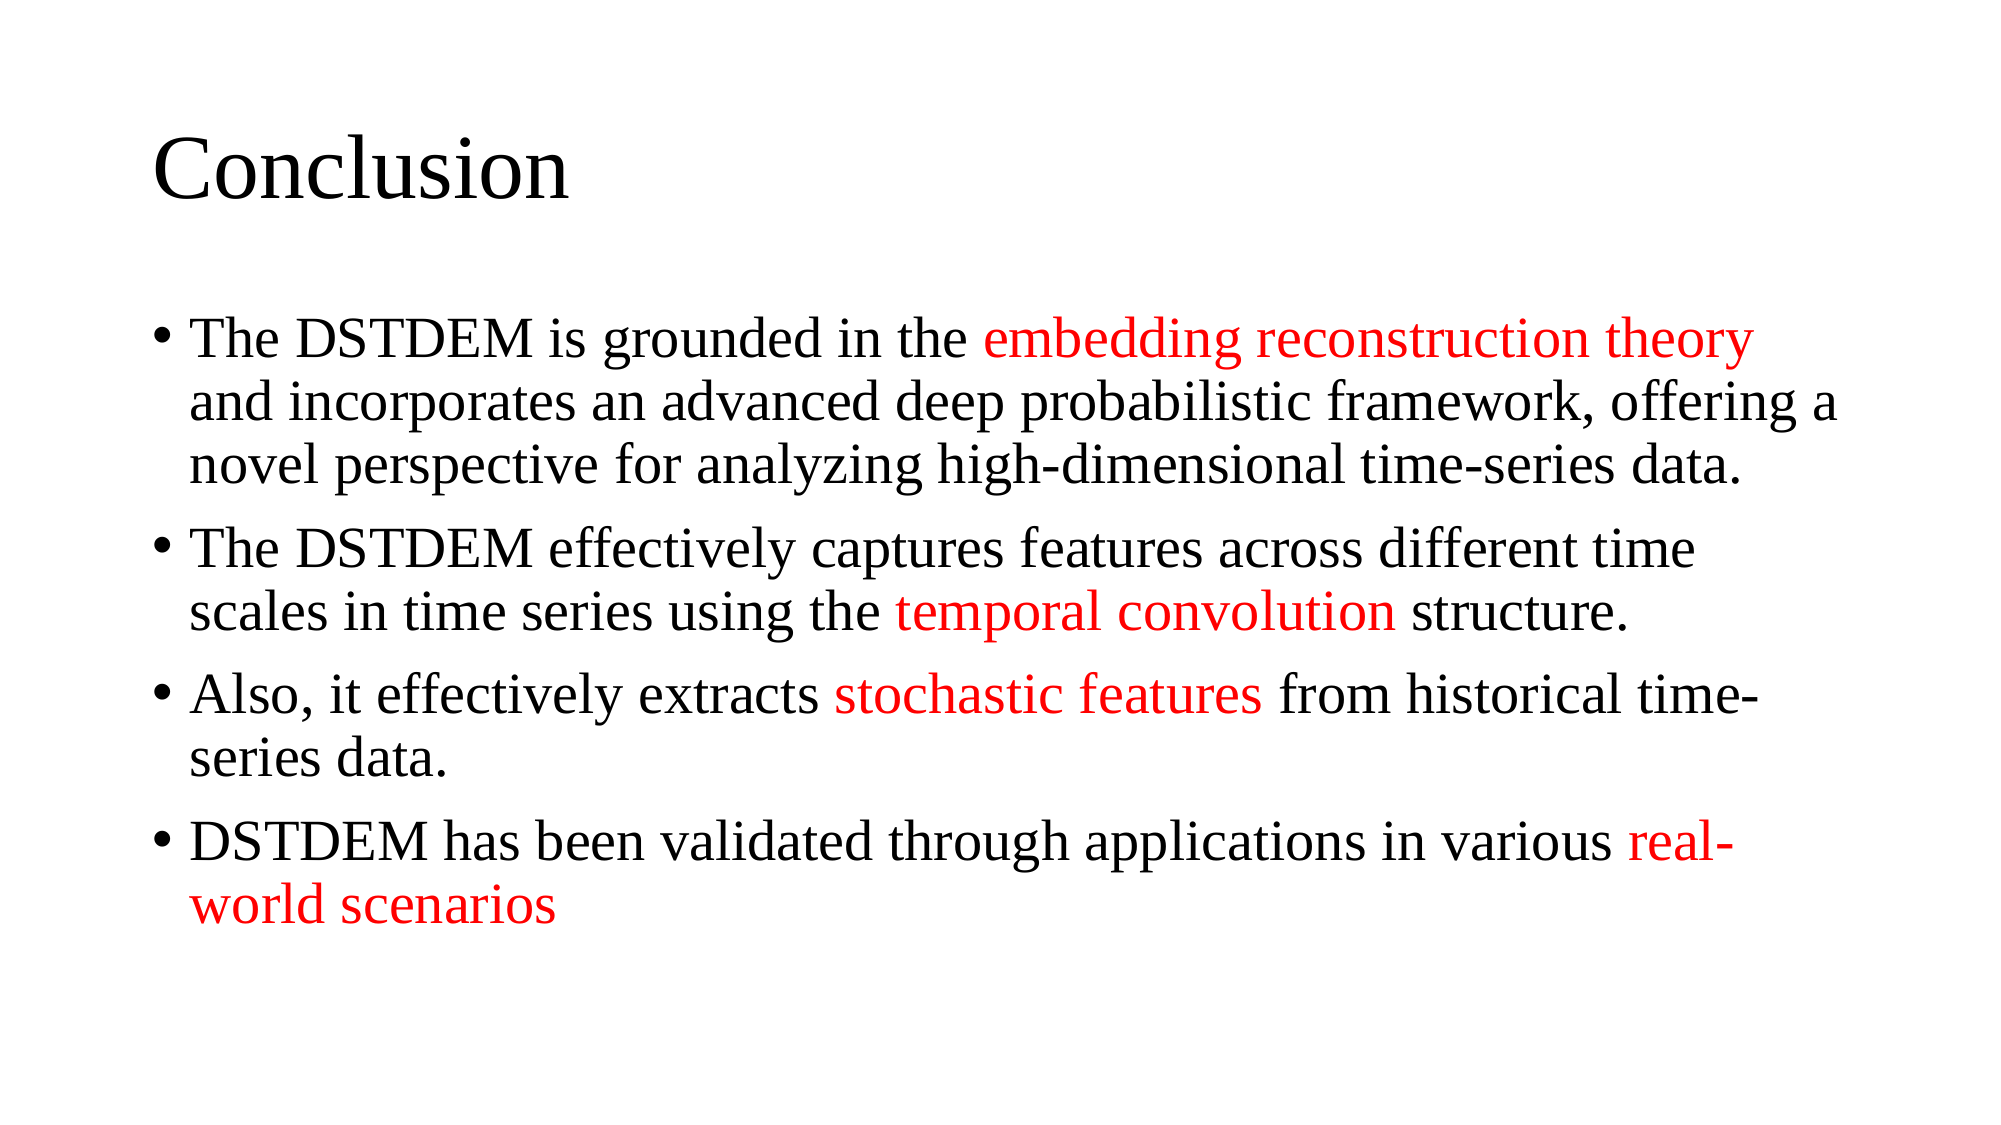

# Conclusion
The DSTDEM is grounded in the embedding reconstruction theory and incorporates an advanced deep probabilistic framework, offering a novel perspective for analyzing high-dimensional time-series data.
The DSTDEM effectively captures features across different time scales in time series using the temporal convolution structure.
Also, it effectively extracts stochastic features from historical time-series data.
DSTDEM has been validated through applications in various real-world scenarios